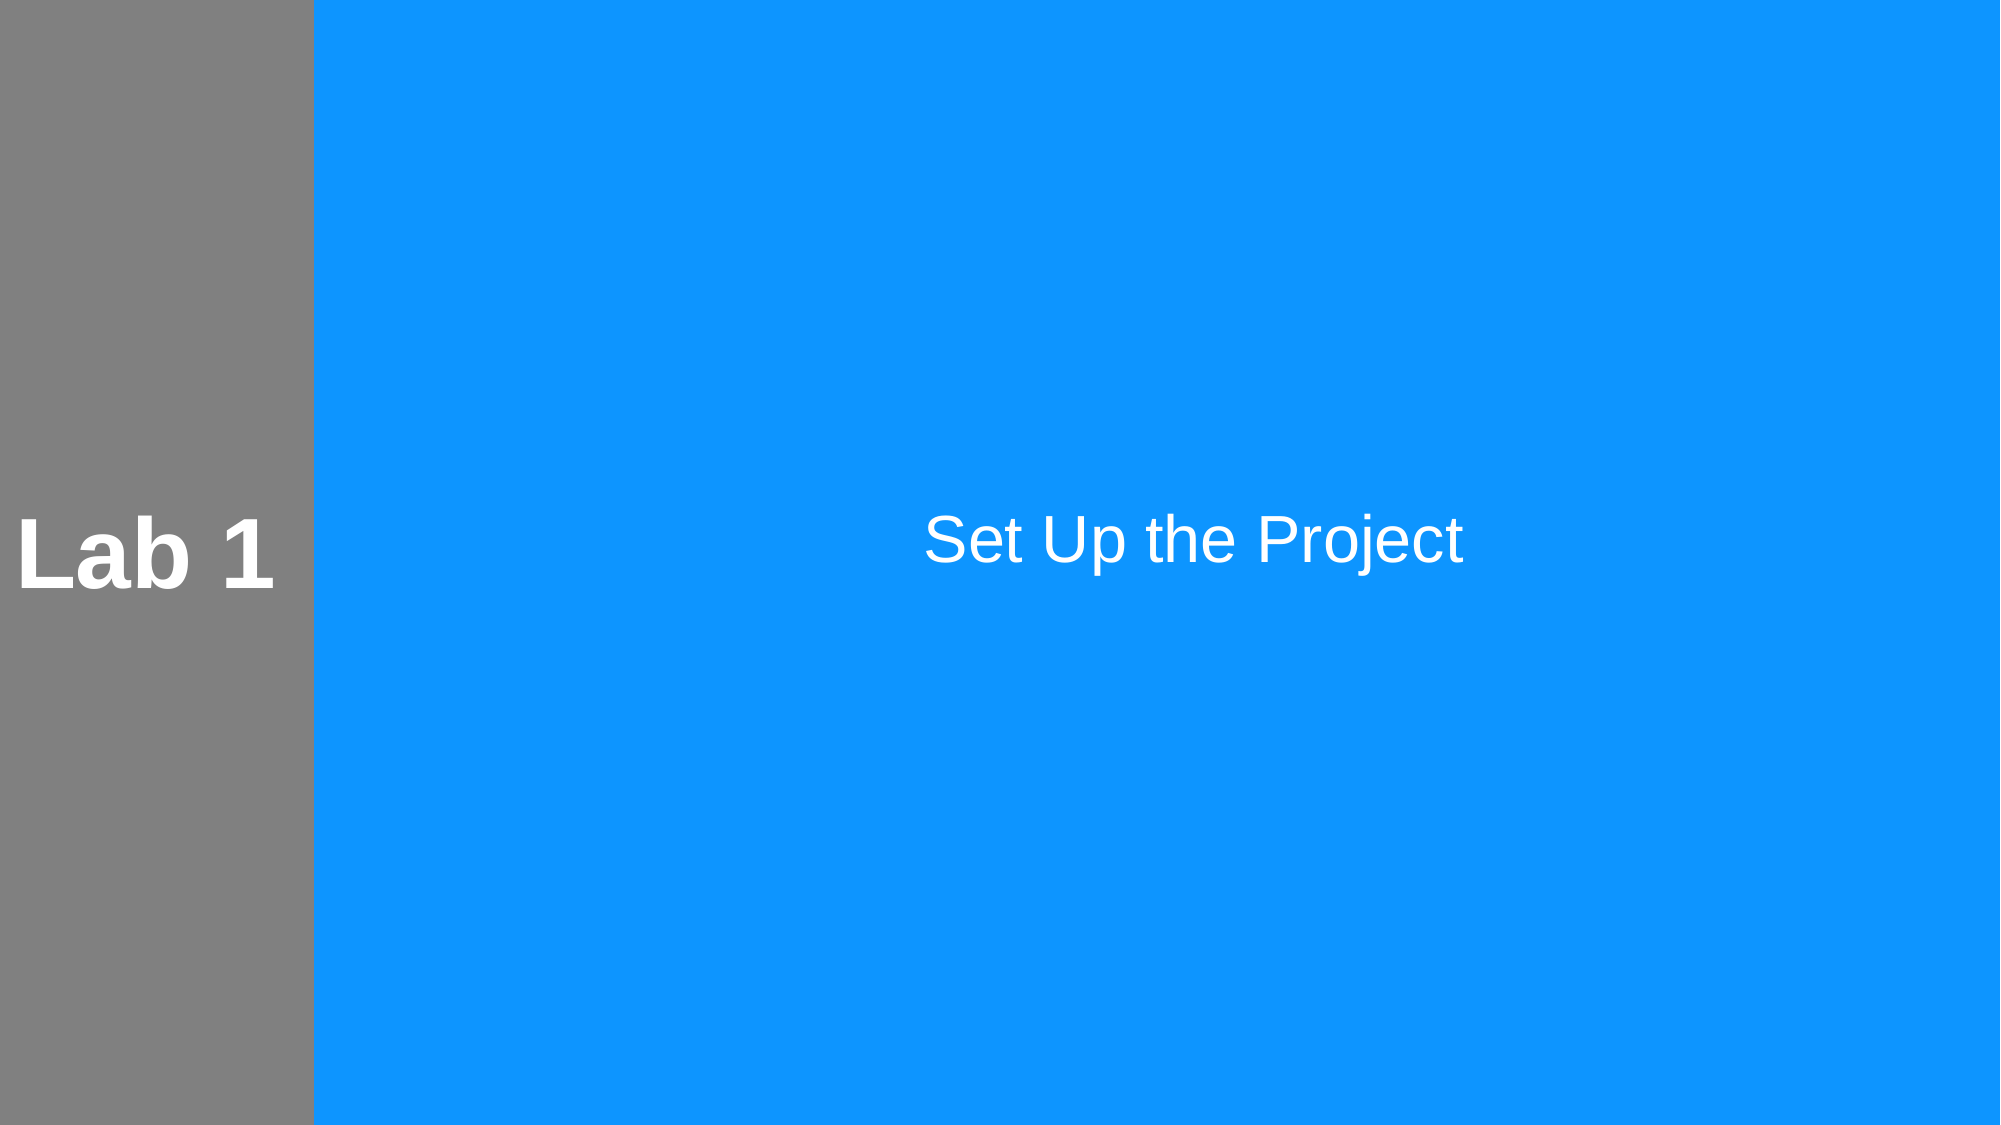

# Lab 1

Set Up the Project